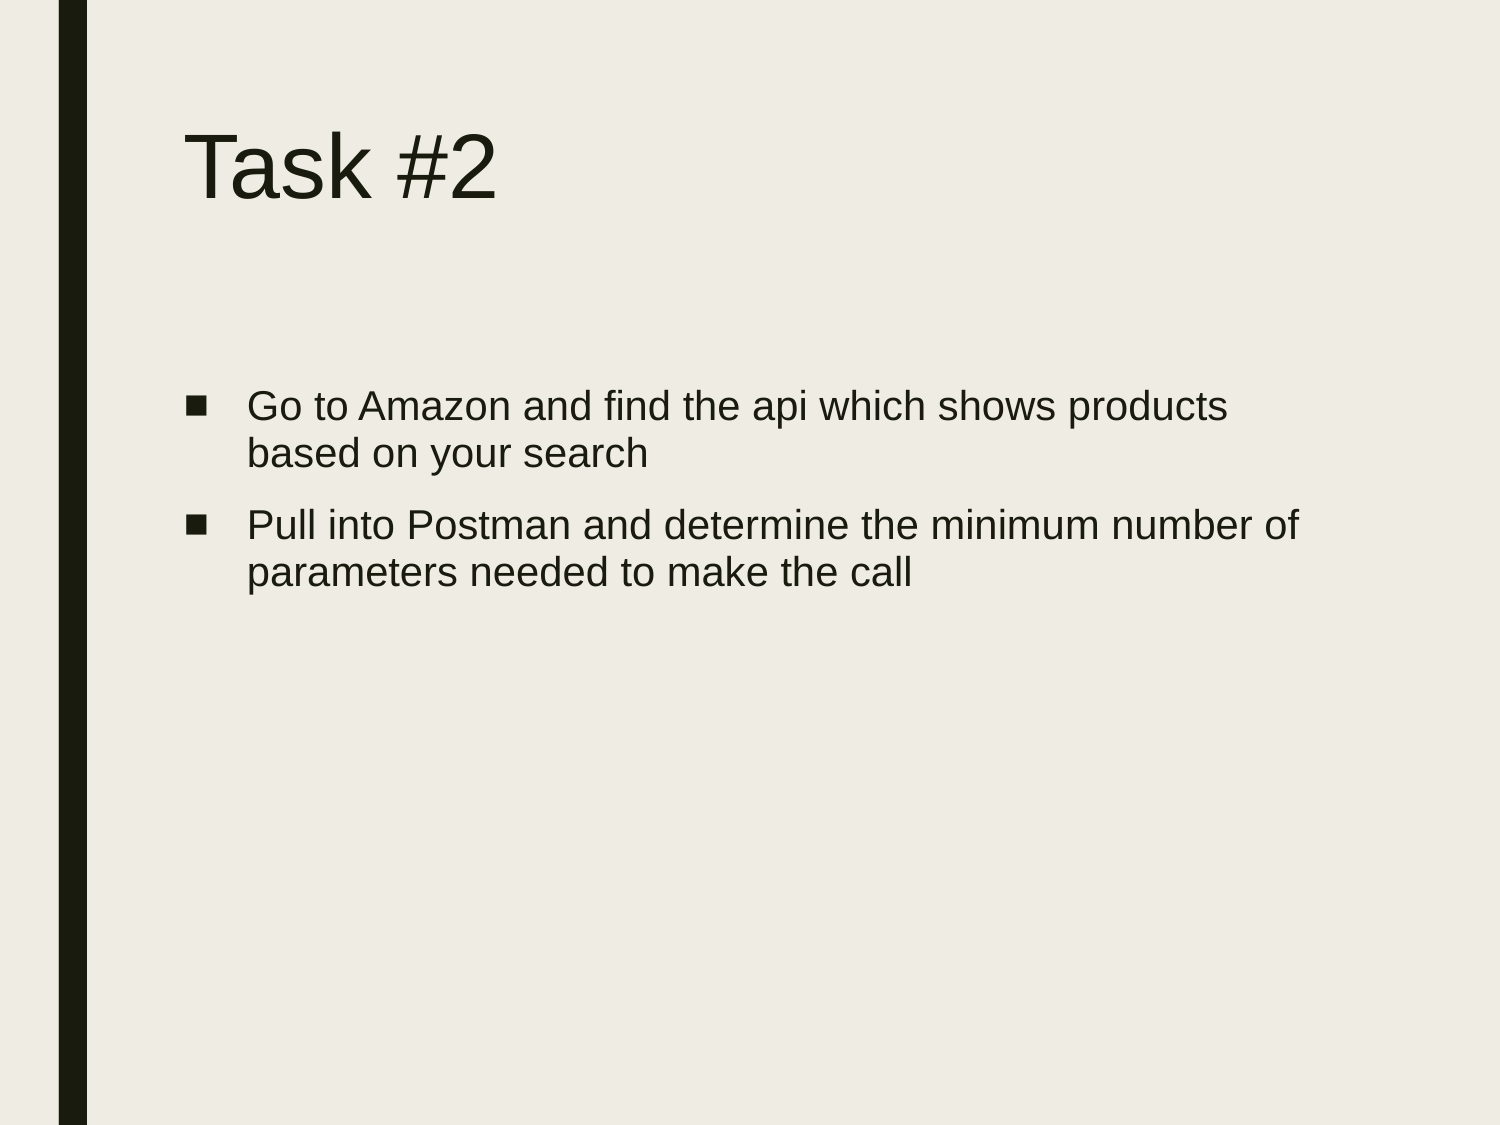

# Task #2
Go to Amazon and find the api which shows products based on your search
Pull into Postman and determine the minimum number of parameters needed to make the call